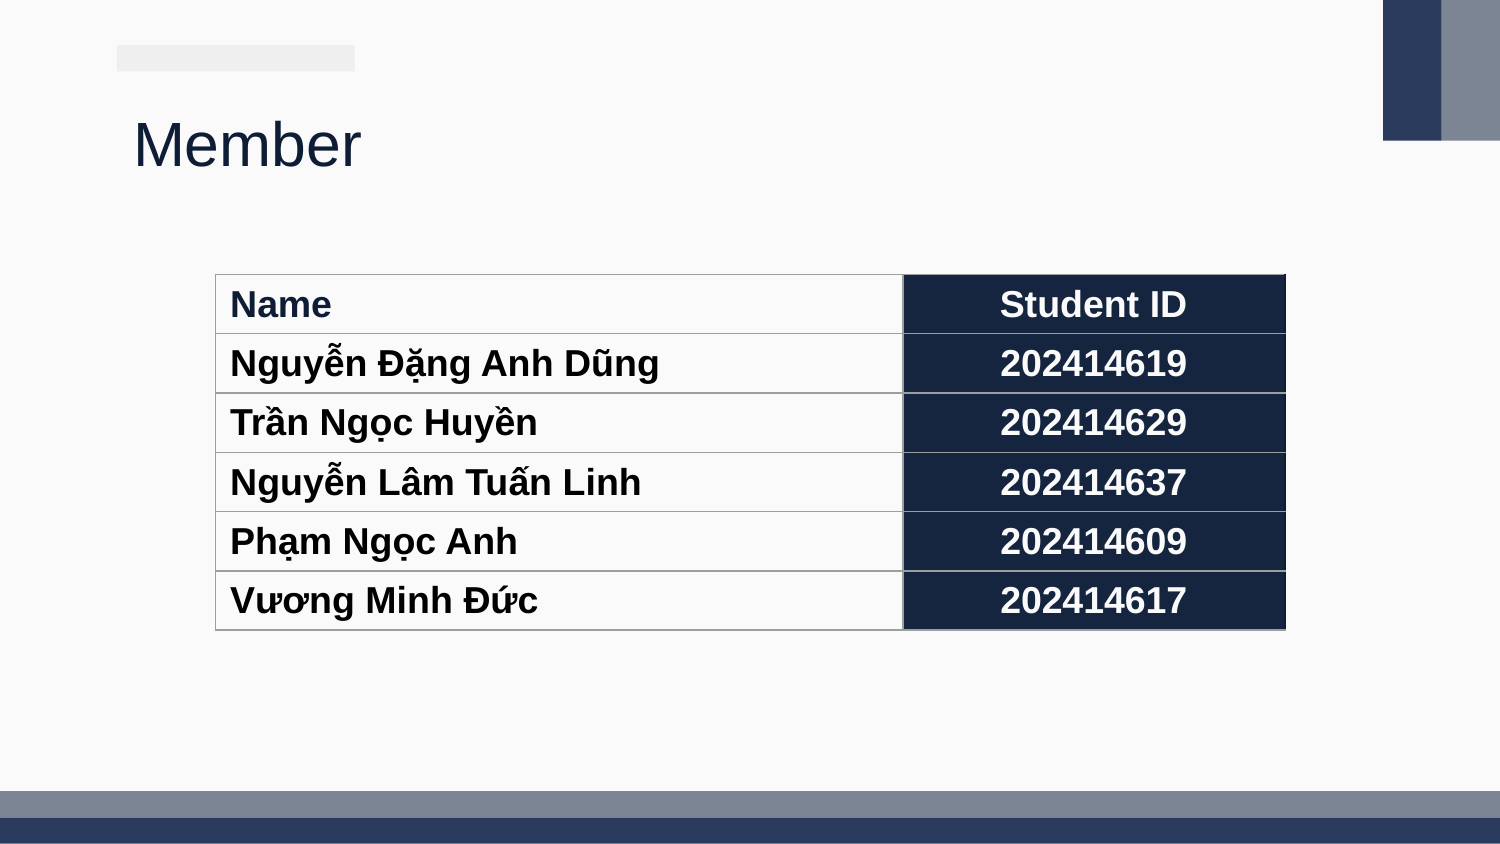

# Member

| Name | Student ID |
| --- | --- |
| Nguyễn Đặng Anh Dũng | 202414619 |
| Trần Ngọc Huyền | 202414629 |
| Nguyễn Lâm Tuấn Linh | 202414637 |
| Phạm Ngọc Anh | 202414609 |
| Vương Minh Đức | 202414617 |